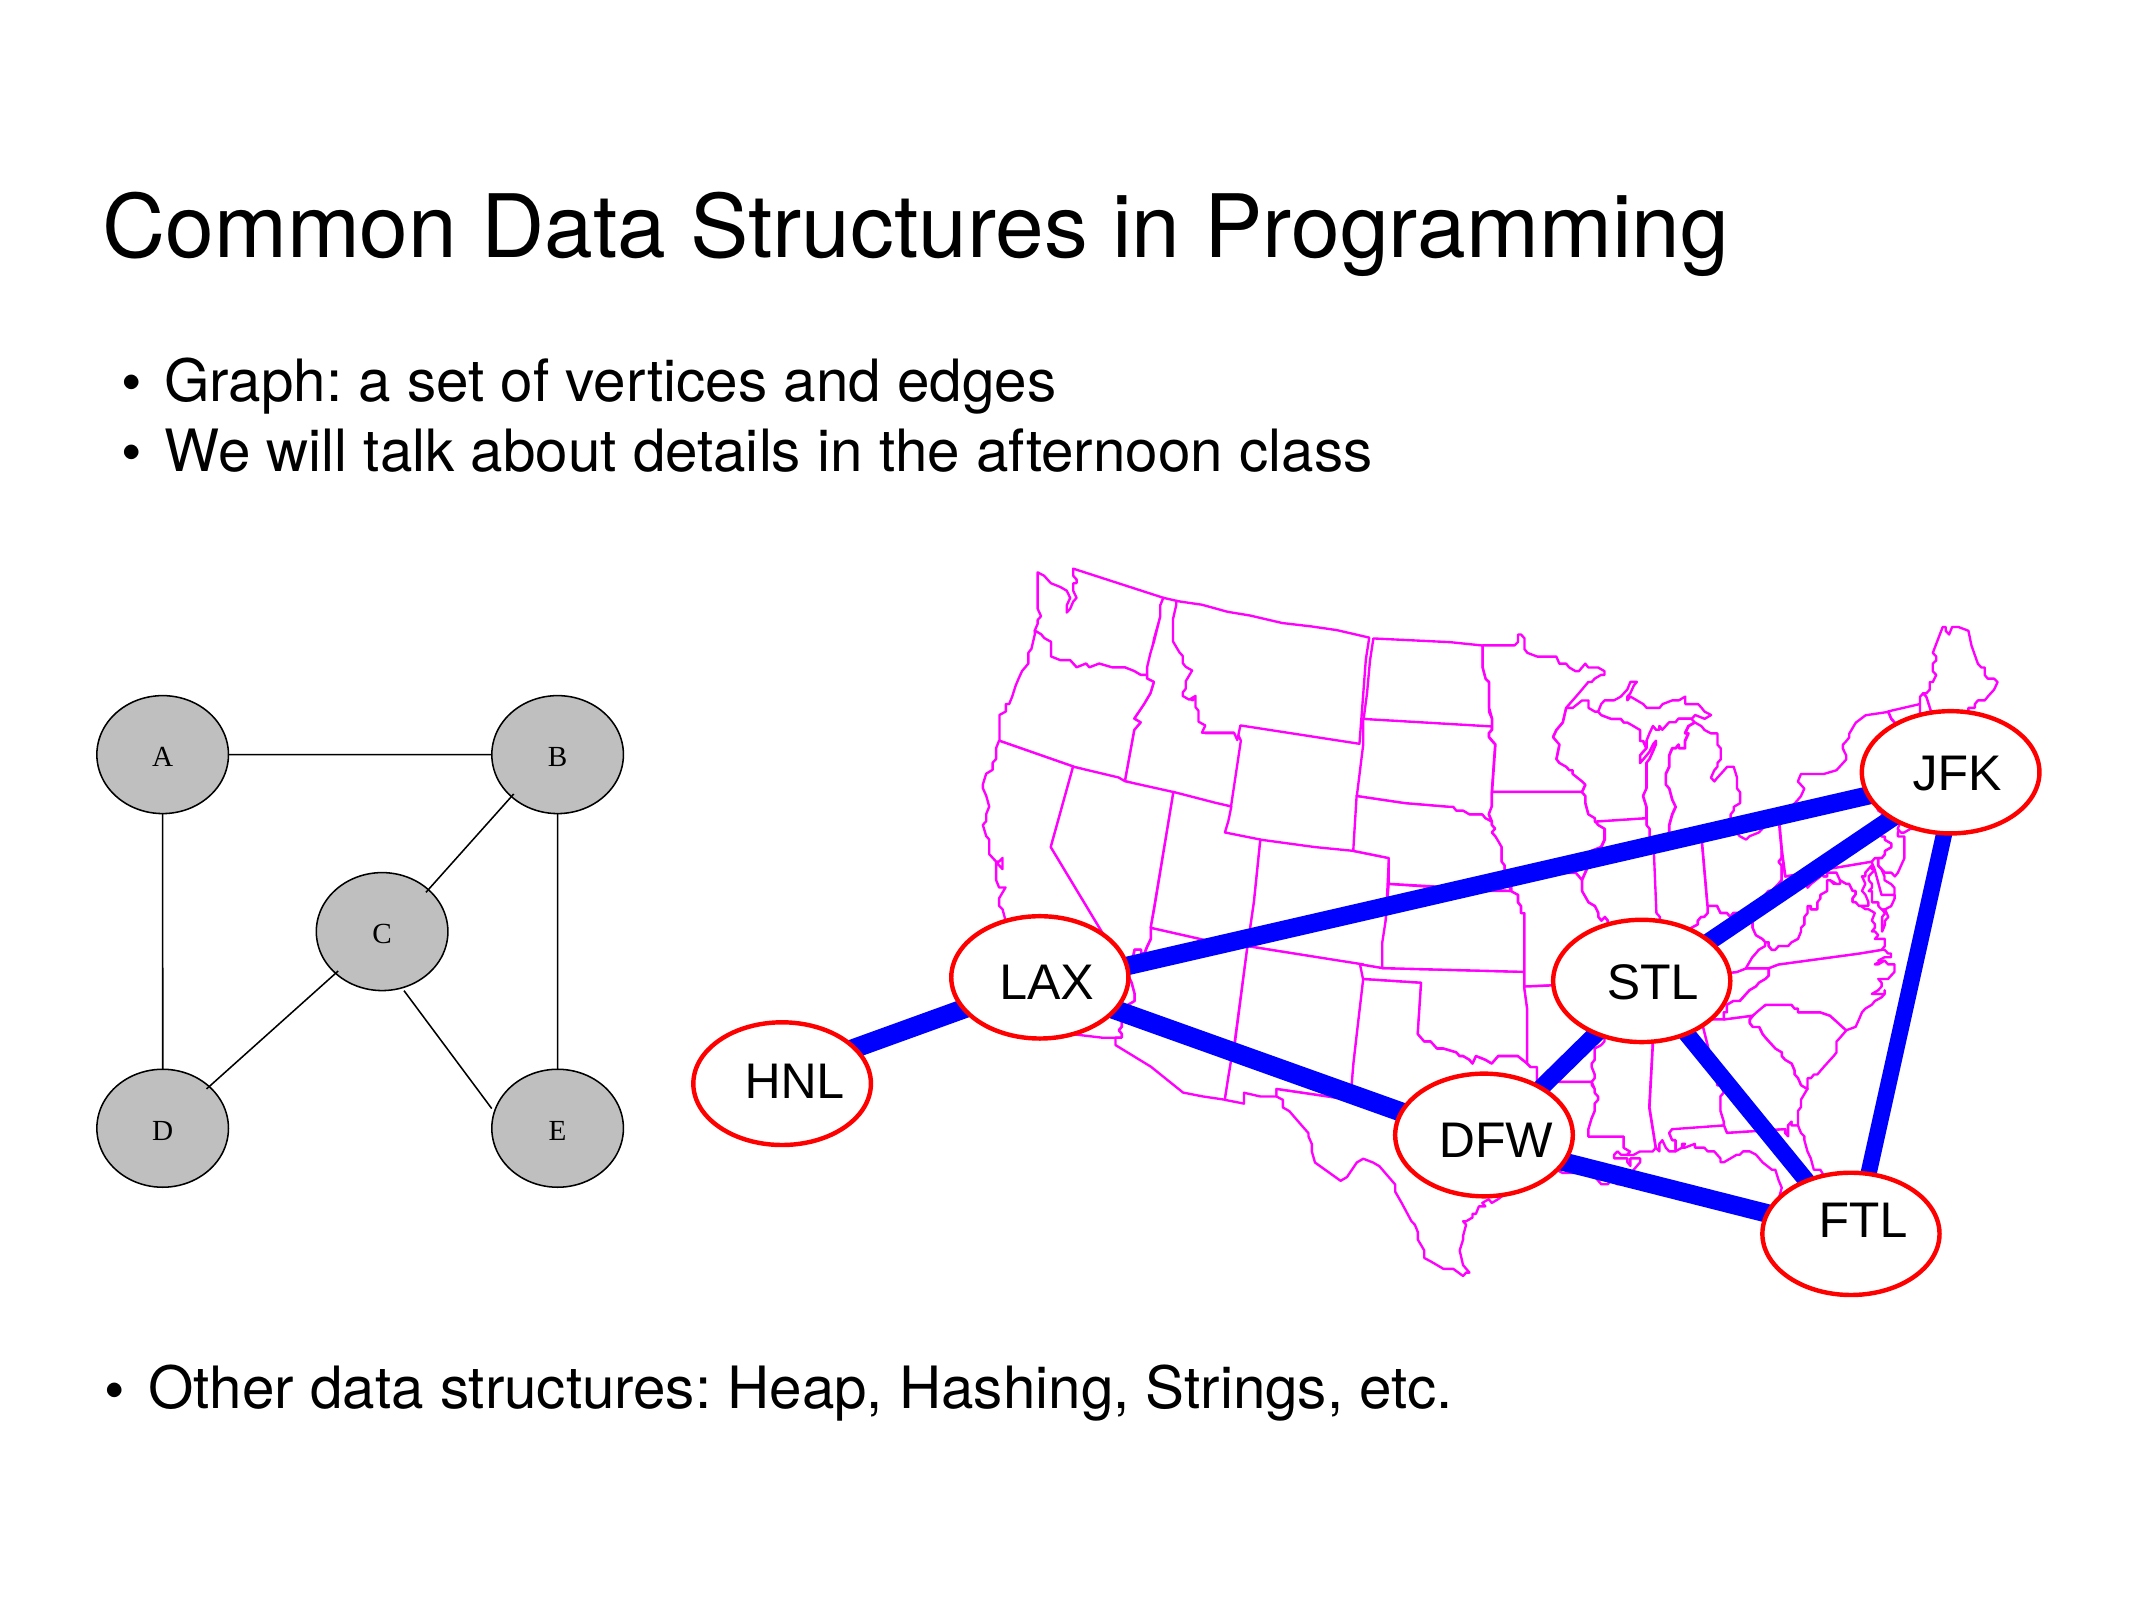

# Common Data Structures in Programming
Graph: a set of vertices and edges
We will talk about details in the afternoon class

JFK

LAX

LAX
STL

HNL

DFW

FTL

A
B

C

D
E
Other data structures: Heap, Hashing, Strings, etc.